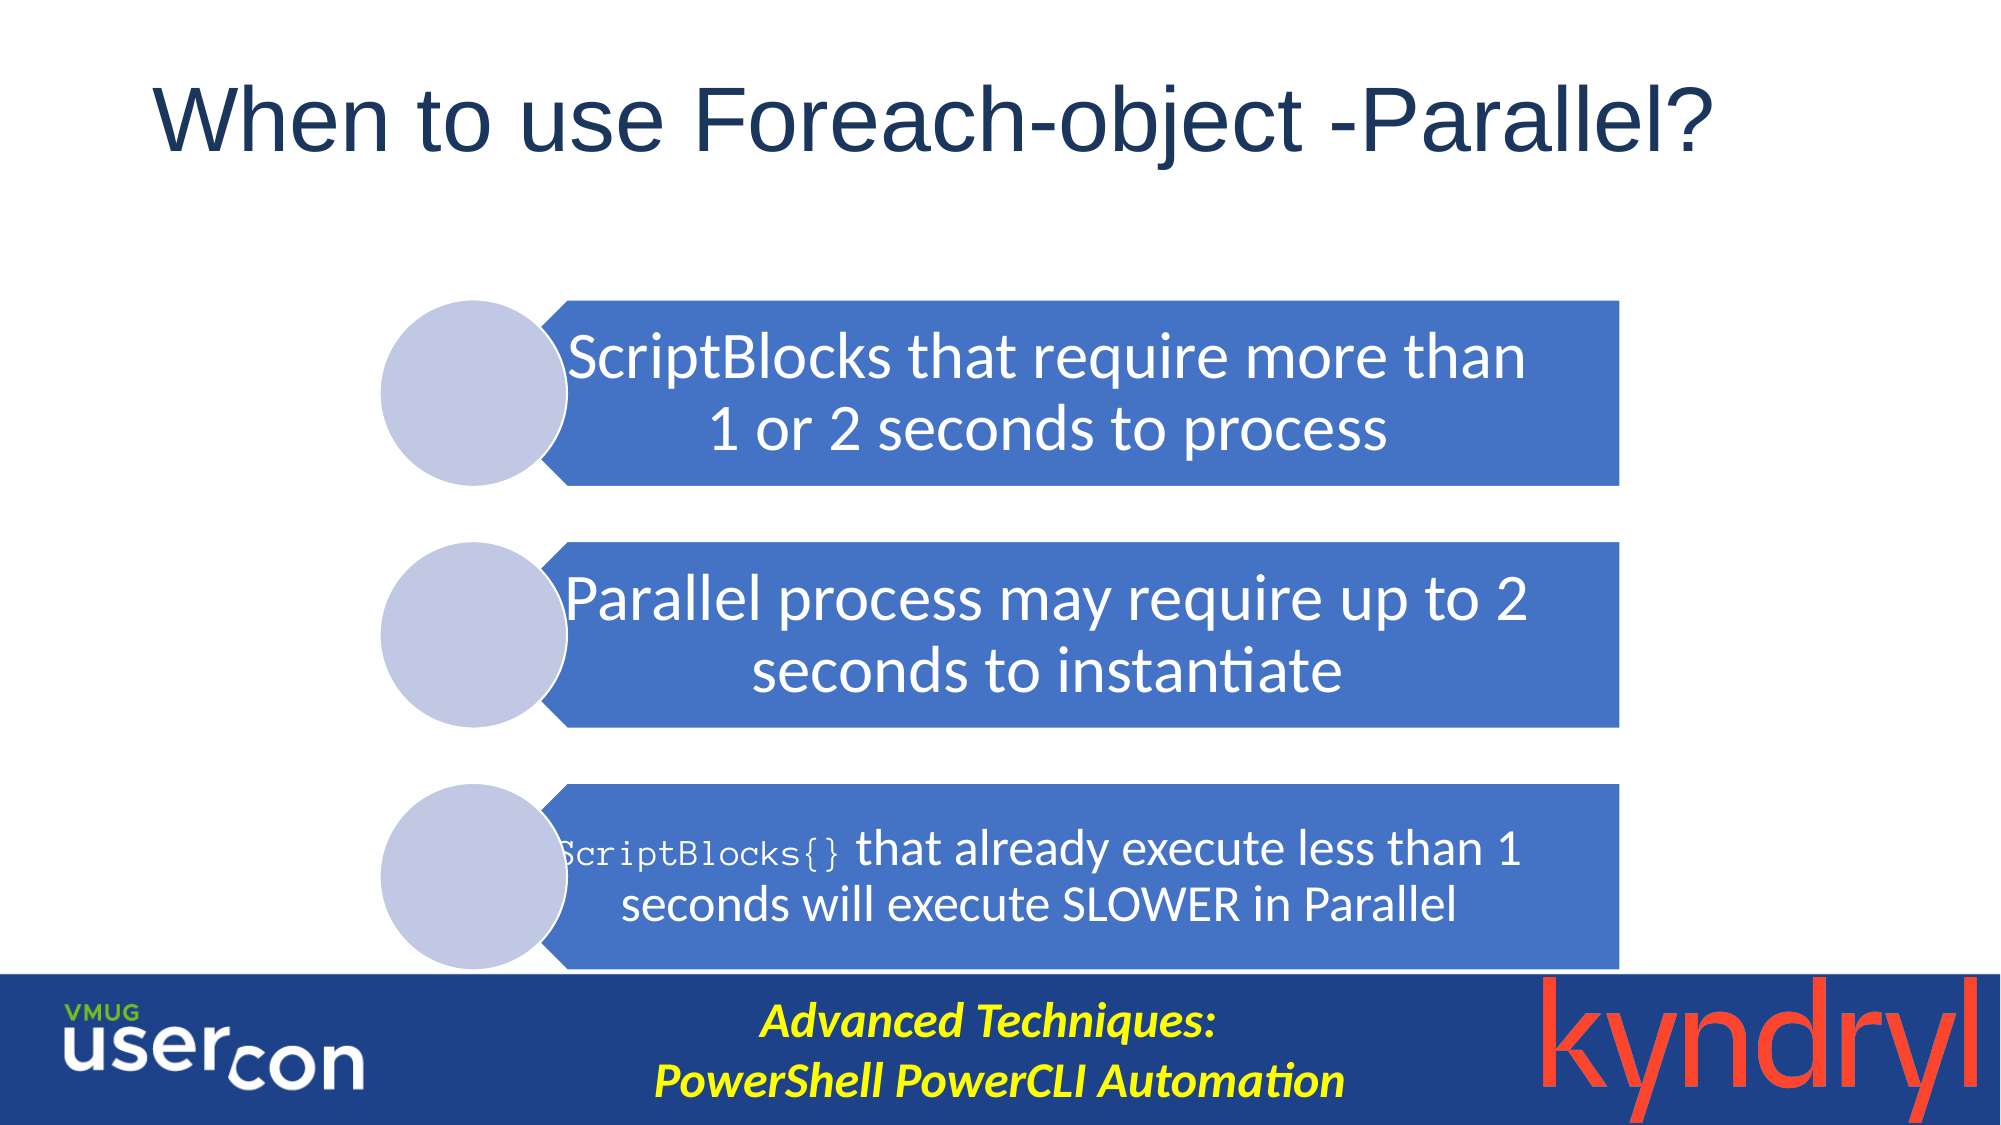

# When to use Foreach-object -Parallel?
ScriptBlocks that require more than 1 or 2 seconds to process
Parallel process may require up to 2 seconds to instantiate
ScriptBlocks{} that already execute less than 1 seconds will execute SLOWER in Parallel